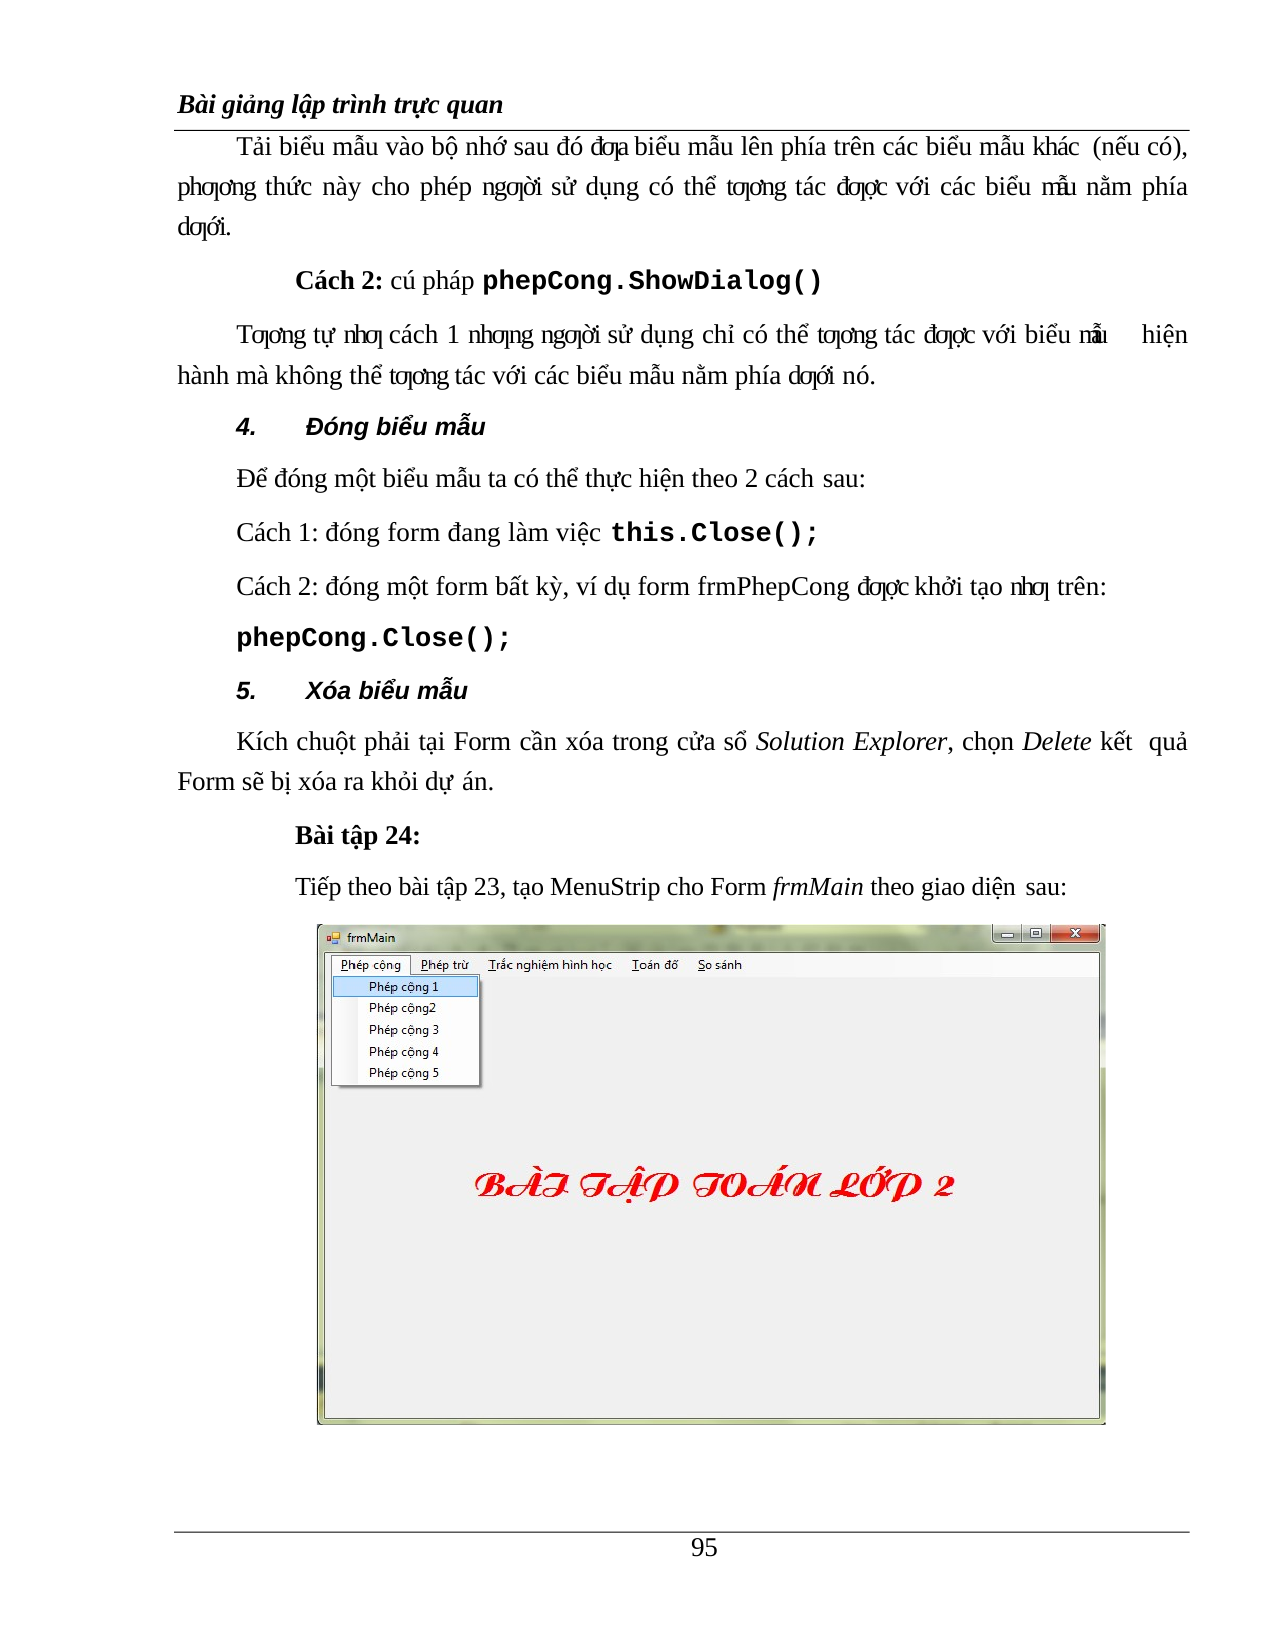

Bài giảng lập trình trực quan
Tải biểu mẫu vào bộ nhớ sau đó đƣa biểu mẫu lên phía trên các biểu mẫu khác  (nếu có), phƣơng thức này cho phép ngƣời sử dụng có thể tƣơng tác đƣợc với các biểu mẫu  nằm phía dƣới.
Cách 2: cú pháp phepCong.ShowDialog()
Tƣơng tự nhƣ cách 1 nhƣng ngƣời sử dụng chỉ có thể tƣơng tác đƣợc với biểu mẫu  hiện hành mà không thể tƣơng tác với các biểu mẫu nằm phía dƣới nó.
Đóng biểu mẫu
Để đóng một biểu mẫu ta có thể thực hiện theo 2 cách sau:
Cách 1: đóng form đang làm việc this.Close();
Cách 2: đóng một form bất kỳ, ví dụ form frmPhepCong đƣợc khởi tạo nhƣ trên:
phepCong.Close();
Xóa biểu mẫu
Kích chuột phải tại Form cần xóa trong cửa sổ Solution Explorer, chọn Delete kết  quả Form sẽ bị xóa ra khỏi dự án.
Bài tập 24:
Tiếp theo bài tập 23, tạo MenuStrip cho Form frmMain theo giao diện sau:

95